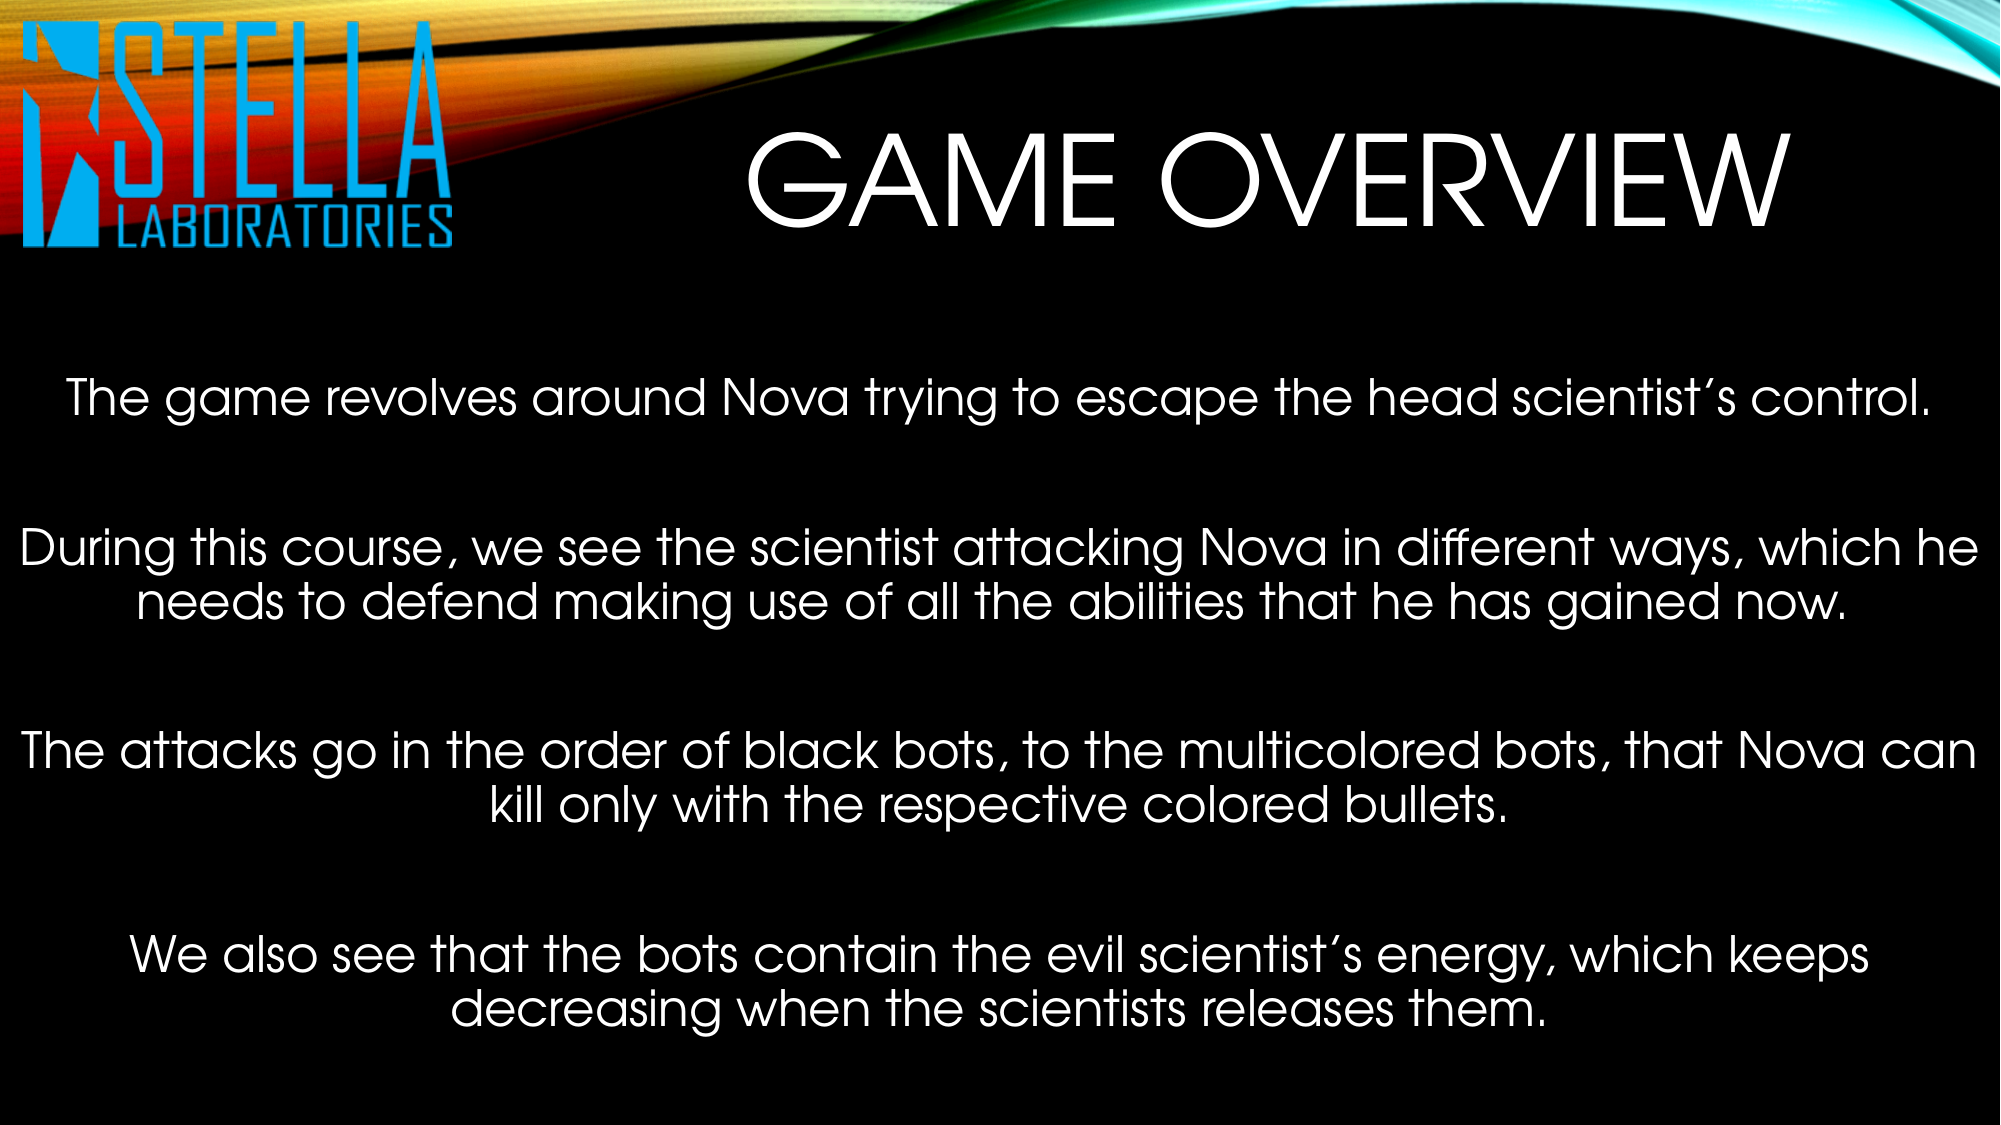

# Game Overview
The game revolves around Nova trying to escape the head scientist’s control.

During this course, we see the scientist attacking Nova in different ways, which he needs to defend making use of all the abilities that he has gained now.

The attacks go in the order of black bots, to the multicolored bots, that Nova can kill only with the respective colored bullets.

We also see that the bots contain the evil scientist’s energy, which keeps decreasing when the scientists releases them.